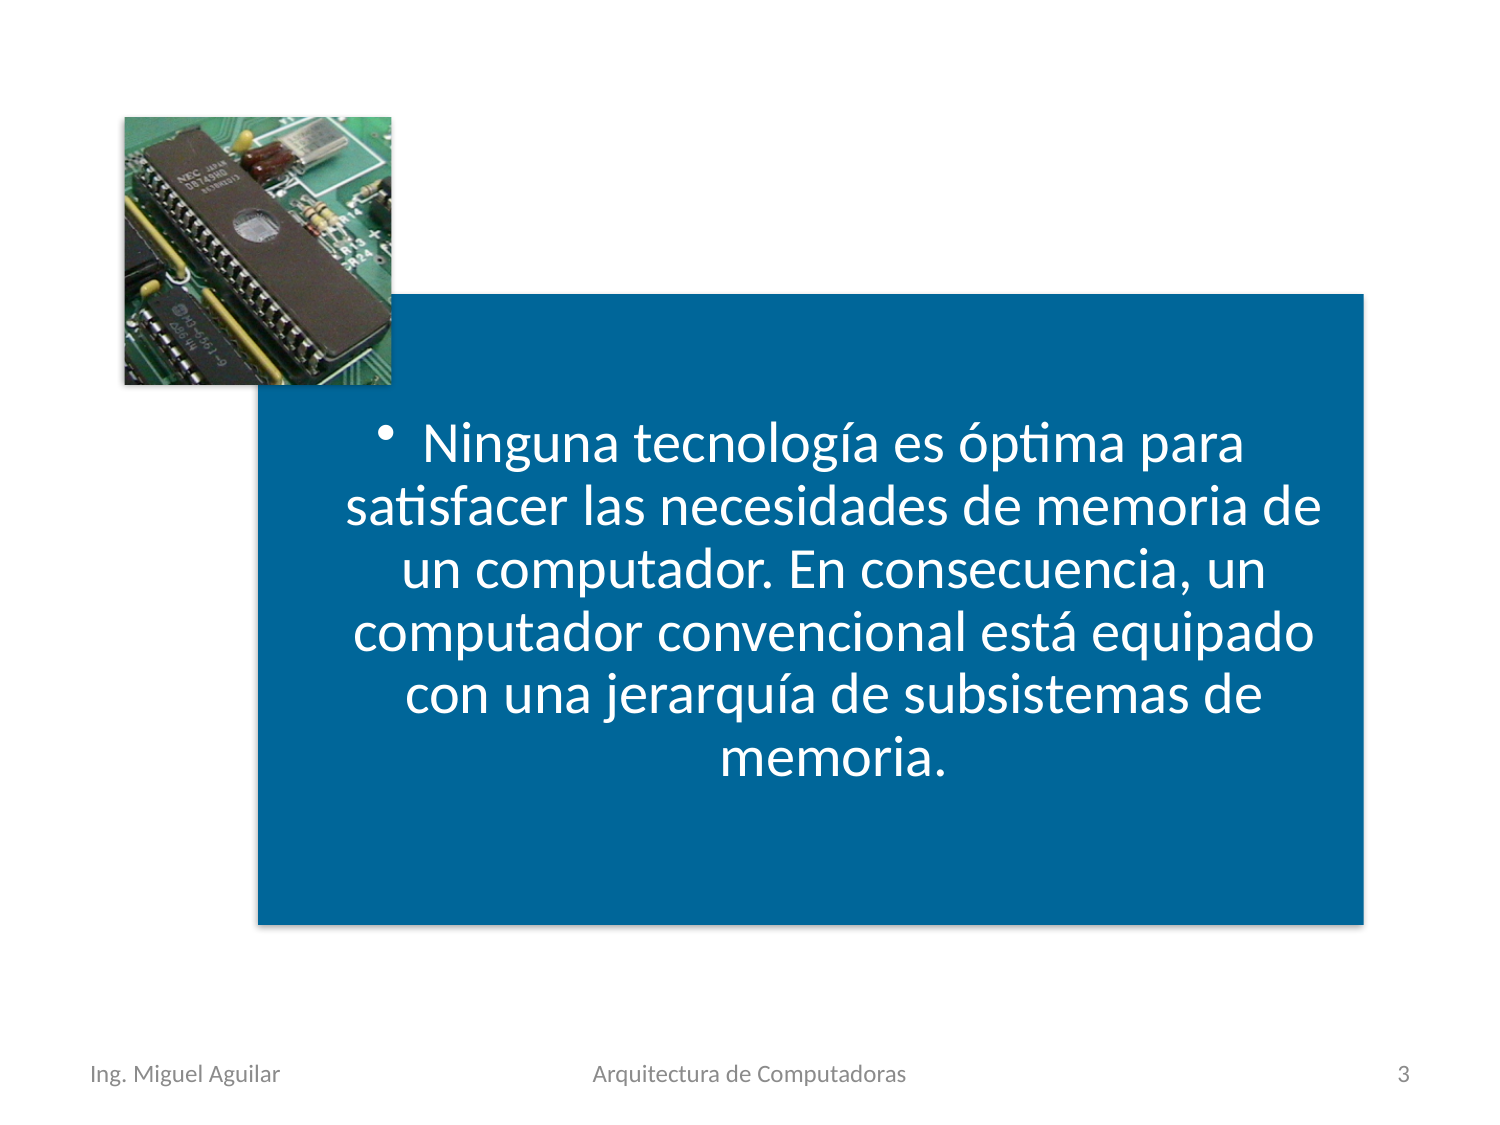

Ninguna tecnología es óptima para satisfacer las necesidades de memoria de un computador. En consecuencia, un computador convencional está equipado con una jerarquía de subsistemas de memoria.
Ing. Miguel Aguilar
Arquitectura de Computadoras
3